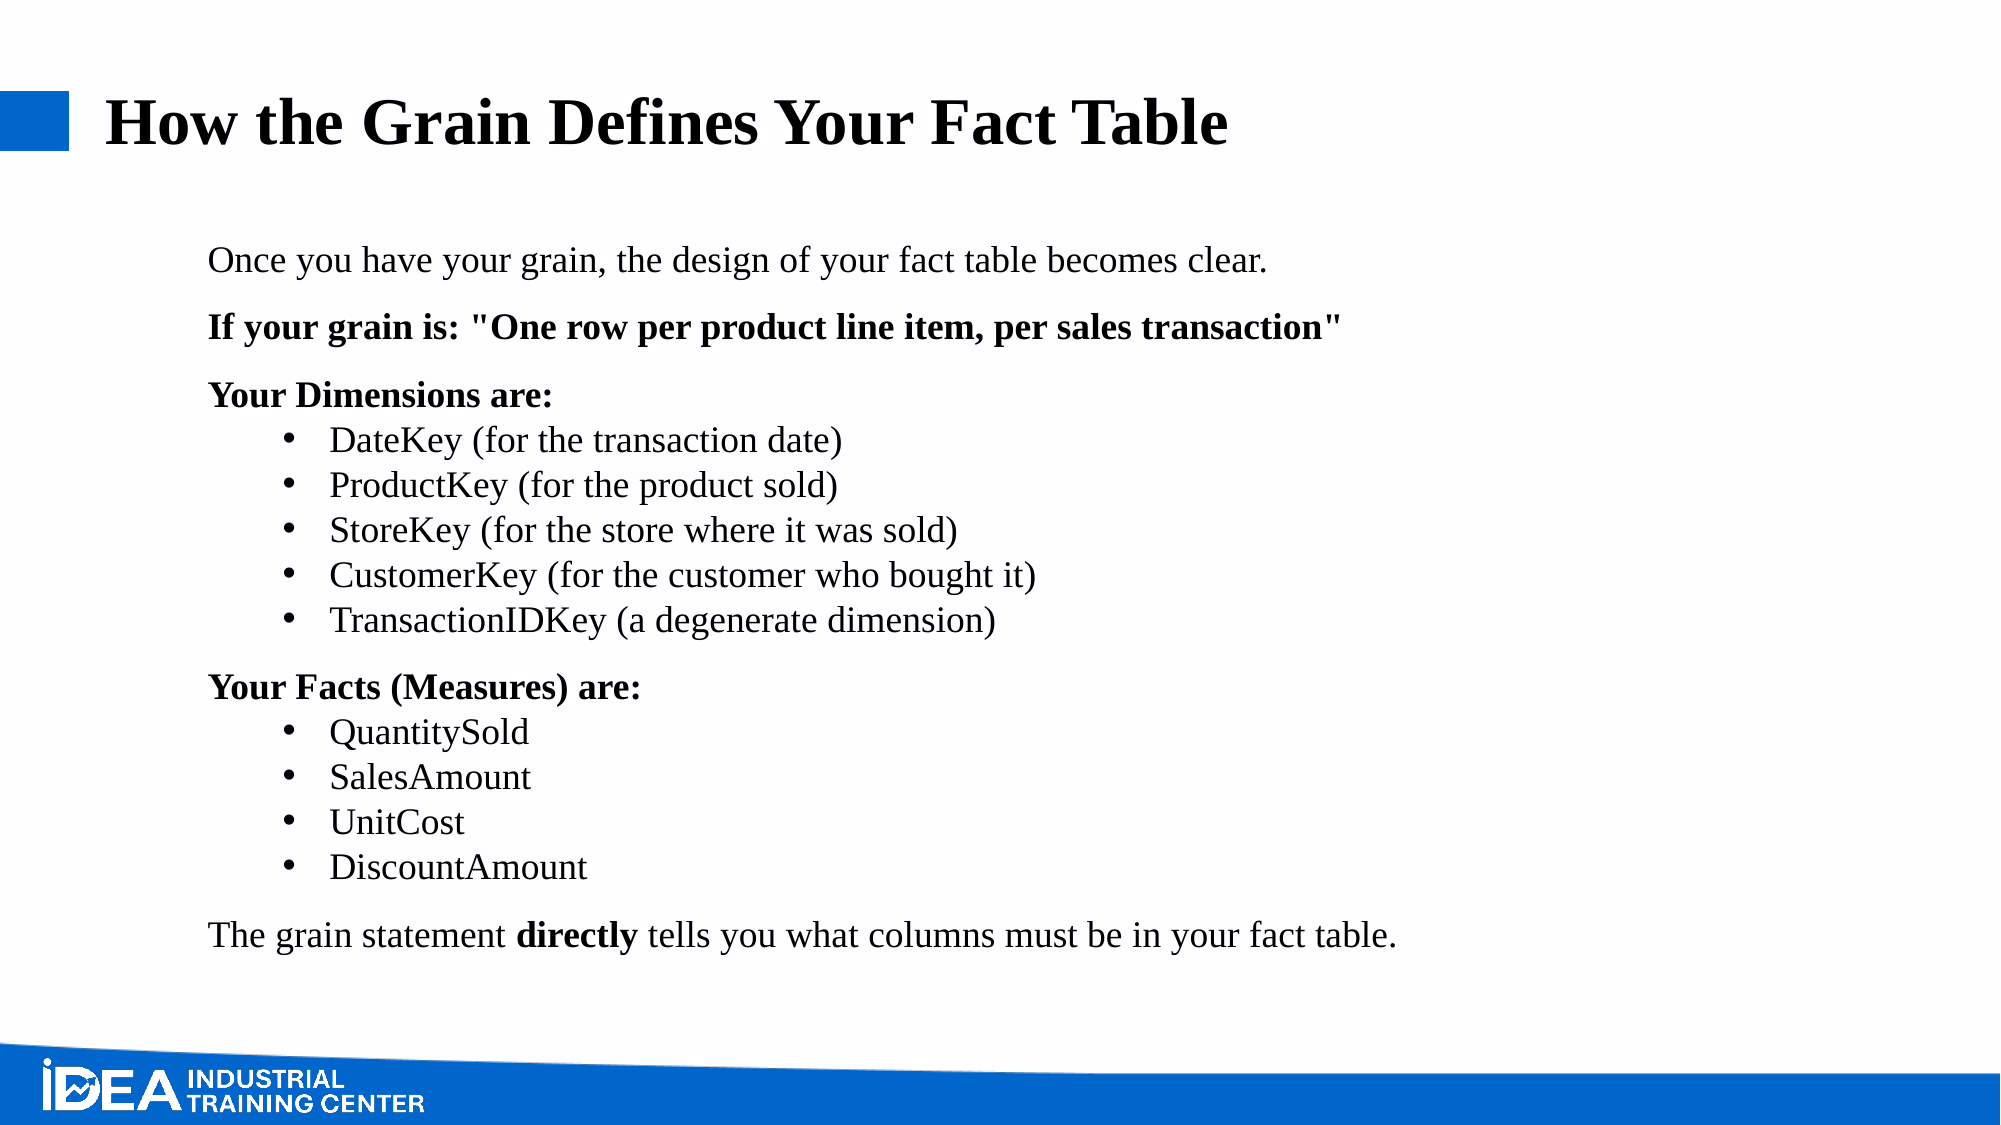

# How the Grain Defines Your Fact Table
Once you have your grain, the design of your fact table becomes clear.
If your grain is: "One row per product line item, per sales transaction"
Your Dimensions are:
DateKey (for the transaction date)
ProductKey (for the product sold)
StoreKey (for the store where it was sold)
CustomerKey (for the customer who bought it)
TransactionIDKey (a degenerate dimension)
Your Facts (Measures) are:
QuantitySold
SalesAmount
UnitCost
DiscountAmount
The grain statement directly tells you what columns must be in your fact table.